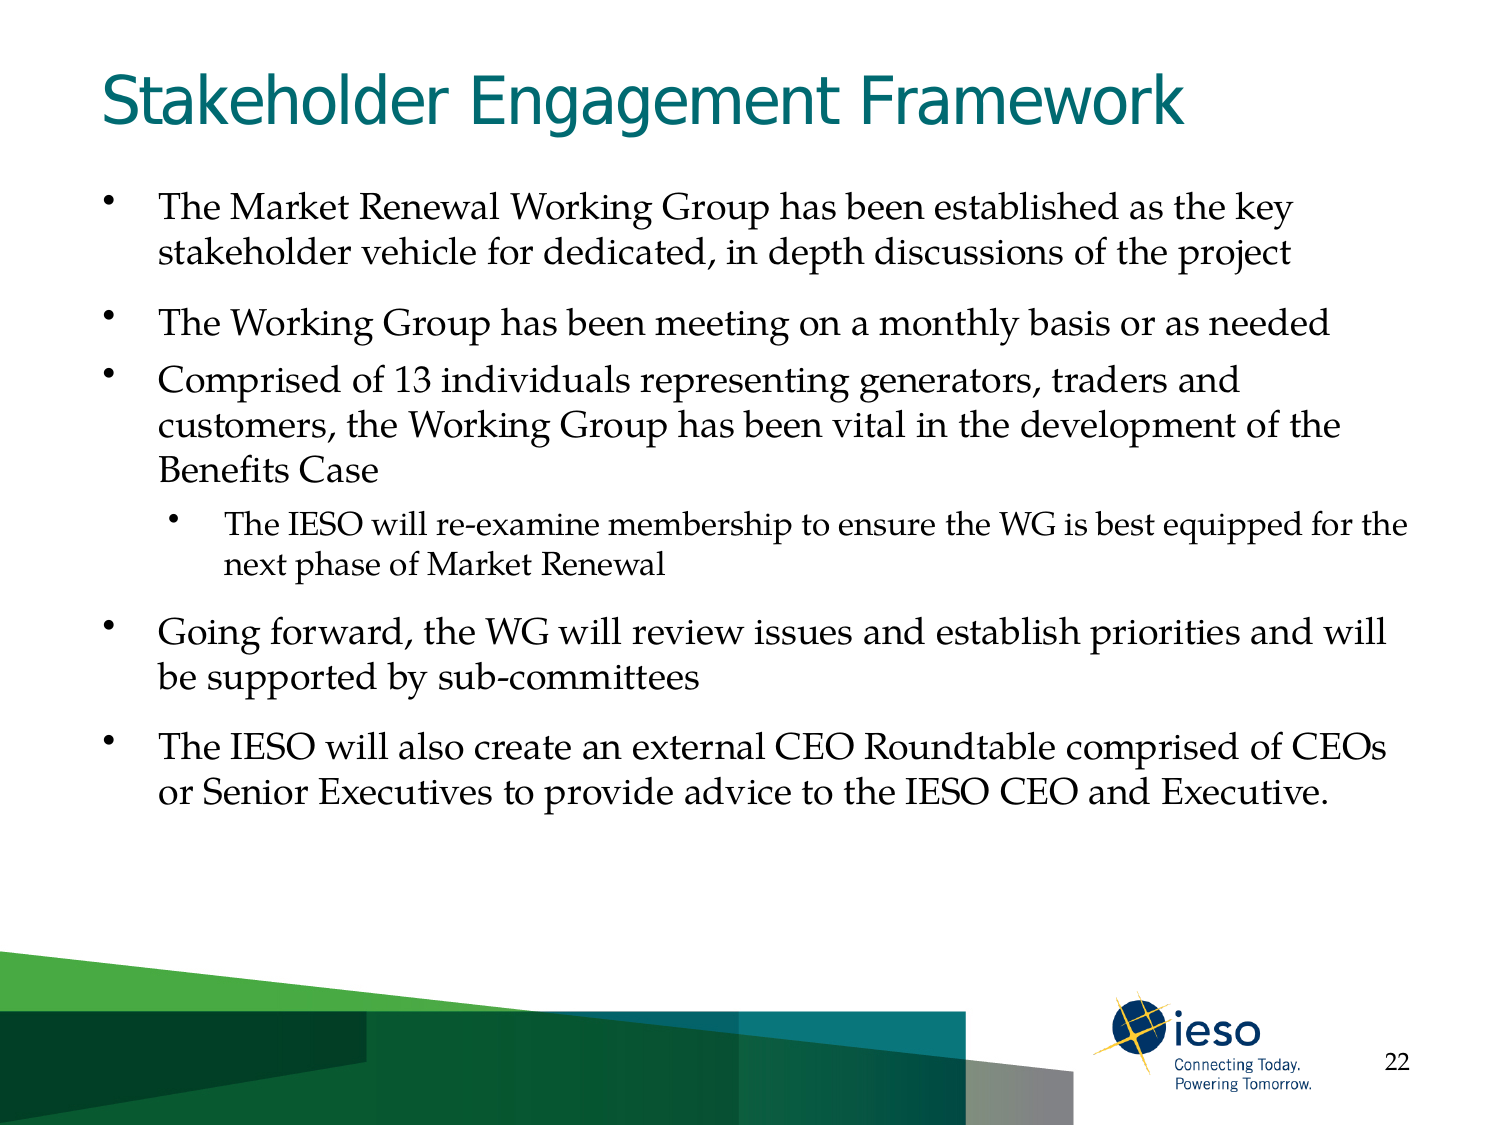

Stakeholder Engagement Framework
The Market Renewal Working Group has been established as the key stakeholder vehicle for dedicated, in depth discussions of the project
The Working Group has been meeting on a monthly basis or as needed
Comprised of 13 individuals representing generators, traders and customers, the Working Group has been vital in the development of the Benefits Case
The IESO will re-examine membership to ensure the WG is best equipped for the next phase of Market Renewal
Going forward, the WG will review issues and establish priorities and will be supported by sub-committees
The IESO will also create an external CEO Roundtable comprised of CEOs or Senior Executives to provide advice to the IESO CEO and Executive.

22